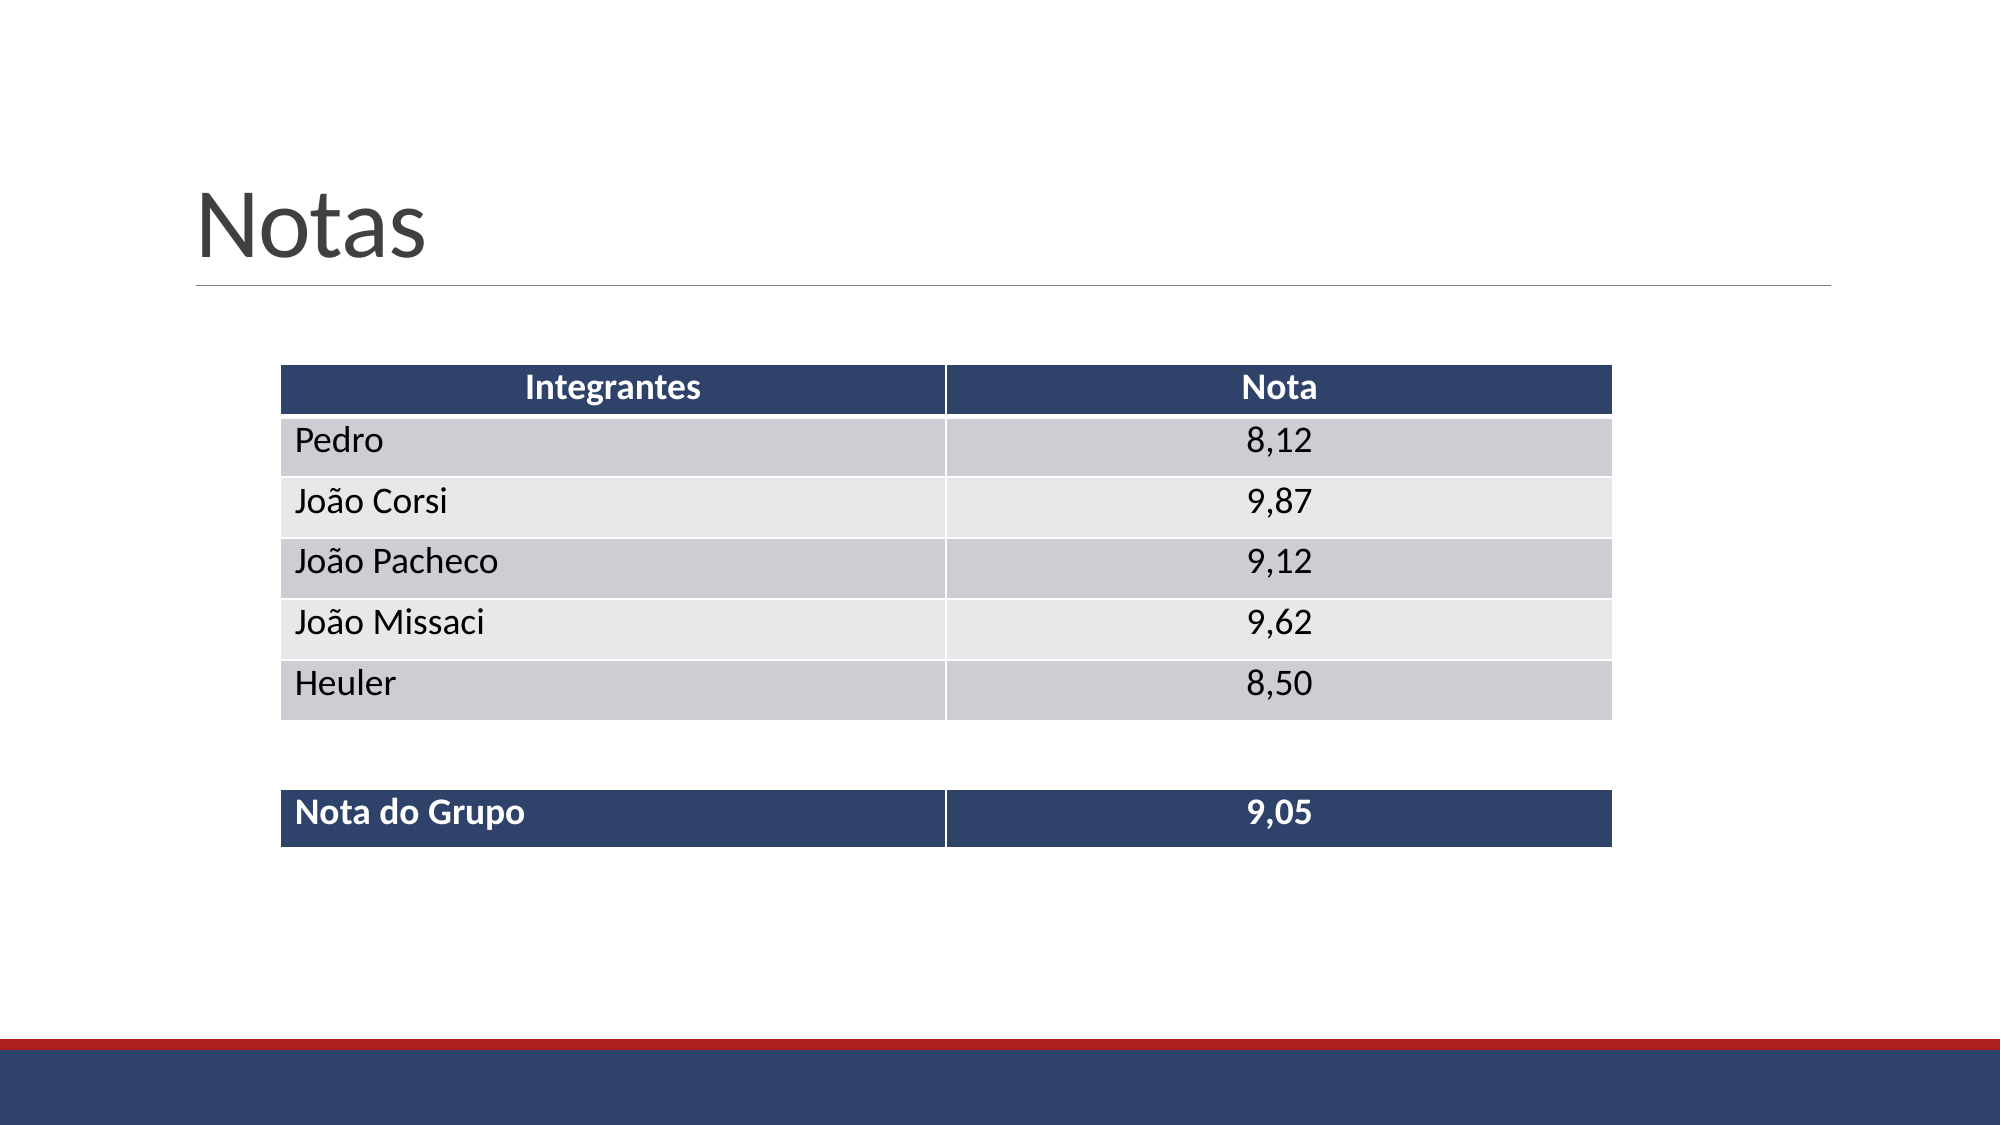

# Notas

| Integrantes | Nota |
| --- | --- |
| Pedro | 8,12 |
| João Corsi | 9,87 |
| João Pacheco | 9,12 |
| João Missaci | 9,62 |
| Heuler | 8,50 |
| Nota do Grupo | 9,05 |
| --- | --- |